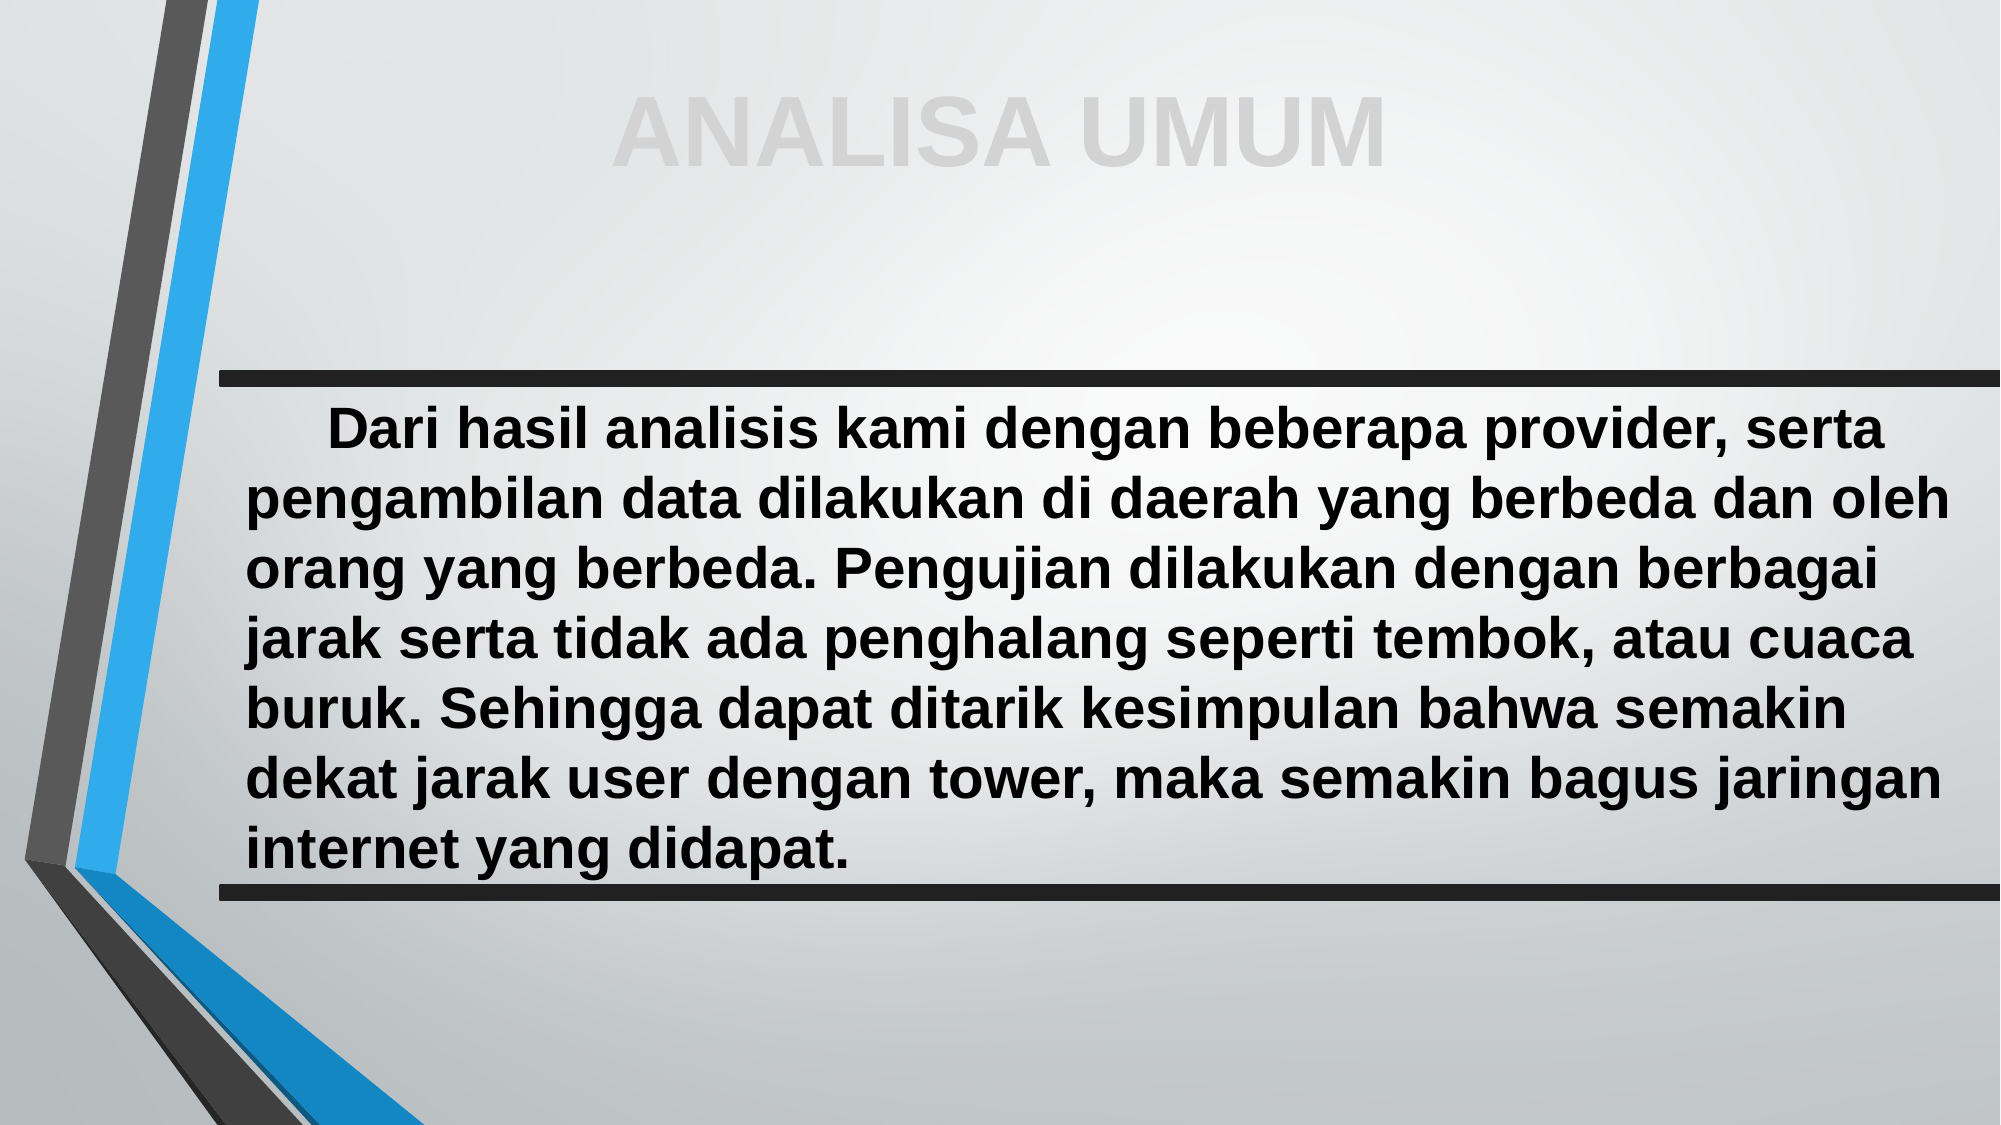

ANALISA UMUM

     Dari hasil analisis kami dengan beberapa provider, serta pengambilan data dilakukan di daerah yang berbeda dan oleh orang yang berbeda. Pengujian dilakukan dengan berbagai jarak serta tidak ada penghalang seperti tembok, atau cuaca buruk. Sehingga dapat ditarik kesimpulan bahwa semakin dekat jarak user dengan tower, maka semakin bagus jaringan internet yang didapat.